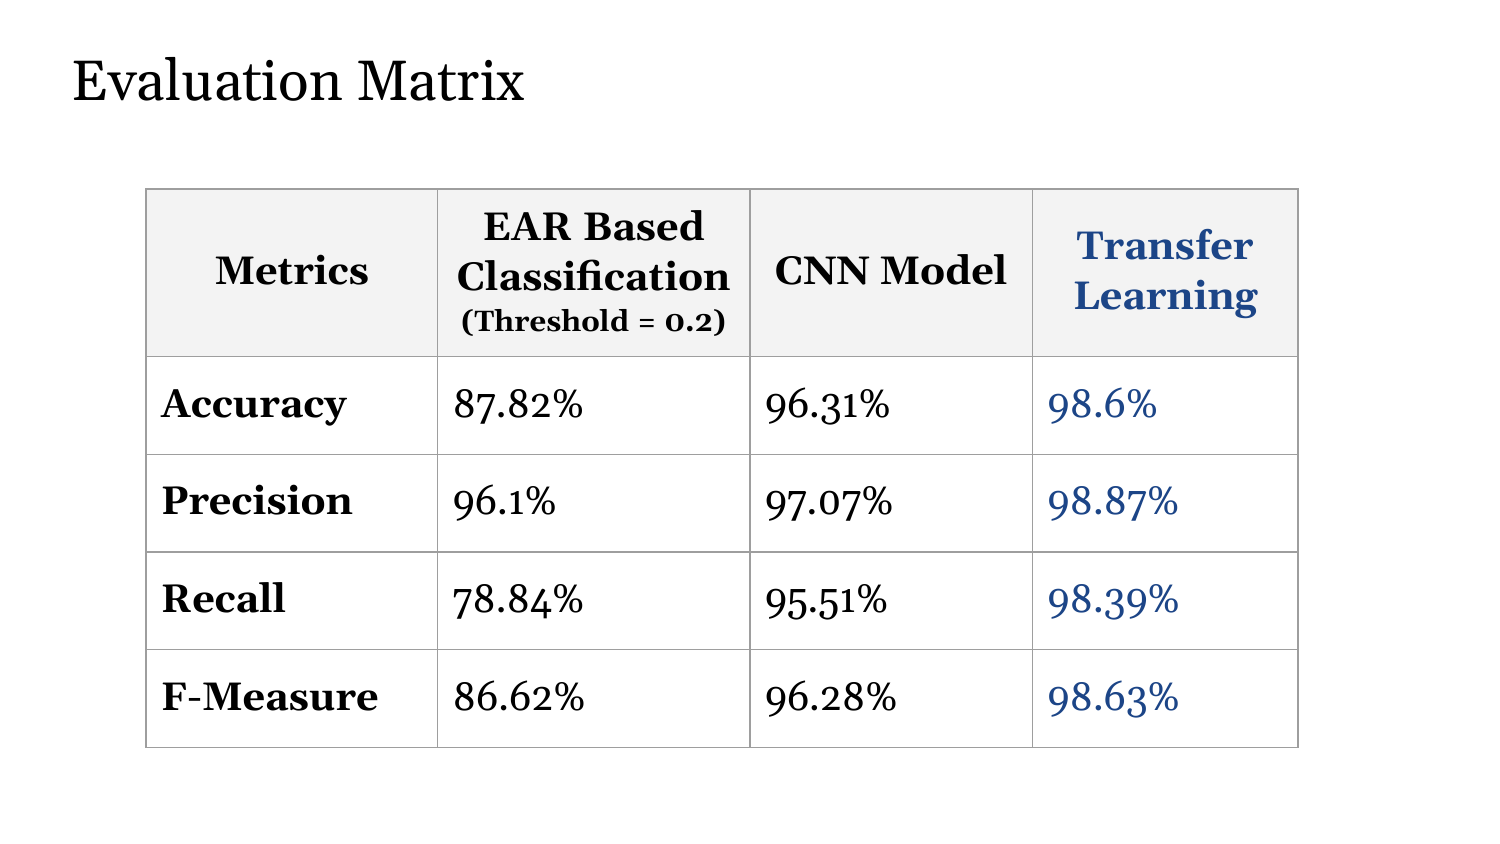

# Evaluation Matrix

| Metrics | EAR Based Classification (Threshold = 0.2) | CNN Model | Transfer Learning |
| --- | --- | --- | --- |
| Accuracy | 87.82% | 96.31% | 98.6% |
| Precision | 96.1% | 97.07% | 98.87% |
| Recall | 78.84% | 95.51% | 98.39% |
| F-Measure | 86.62% | 96.28% | 98.63% |